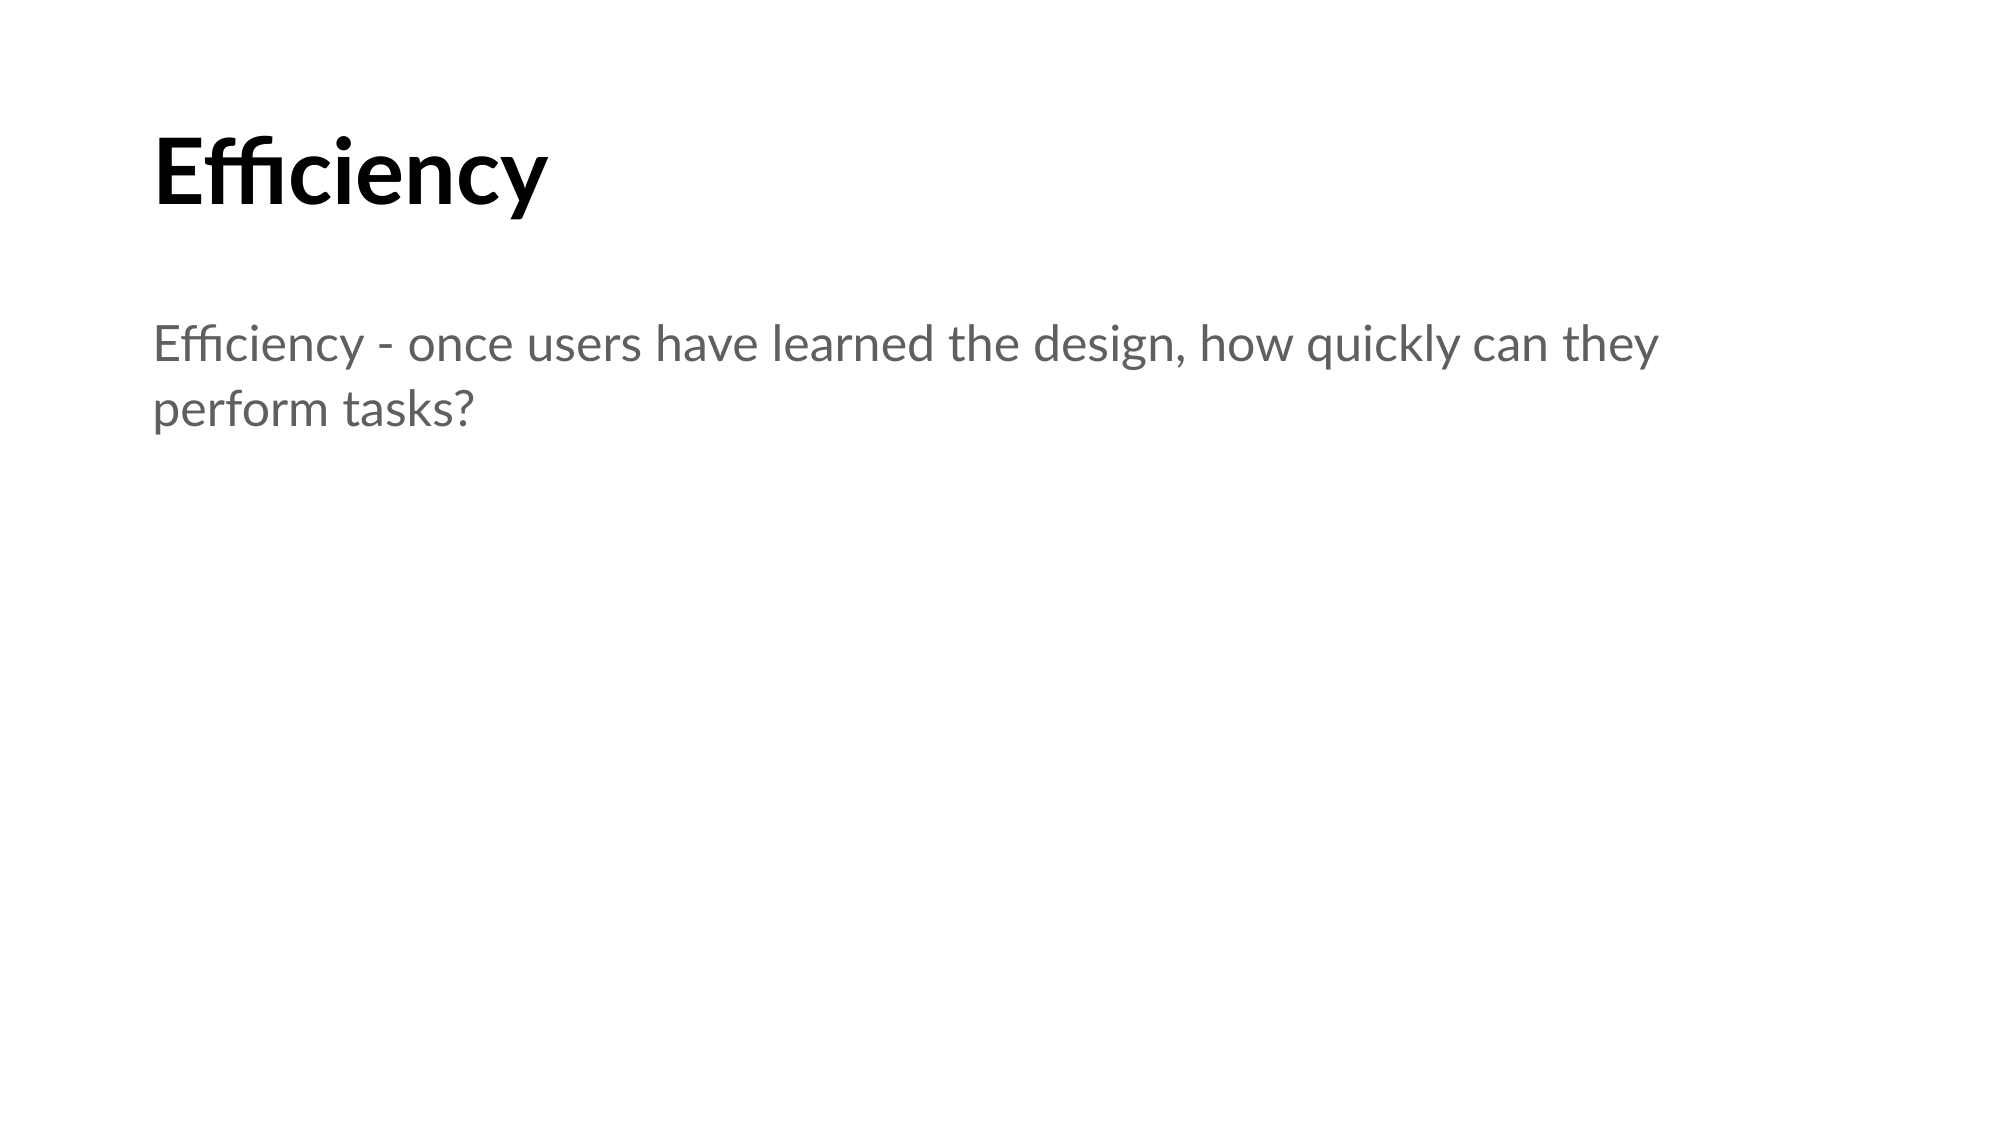

# Efficiency
Efficiency - once users have learned the design, how quickly can they perform tasks?